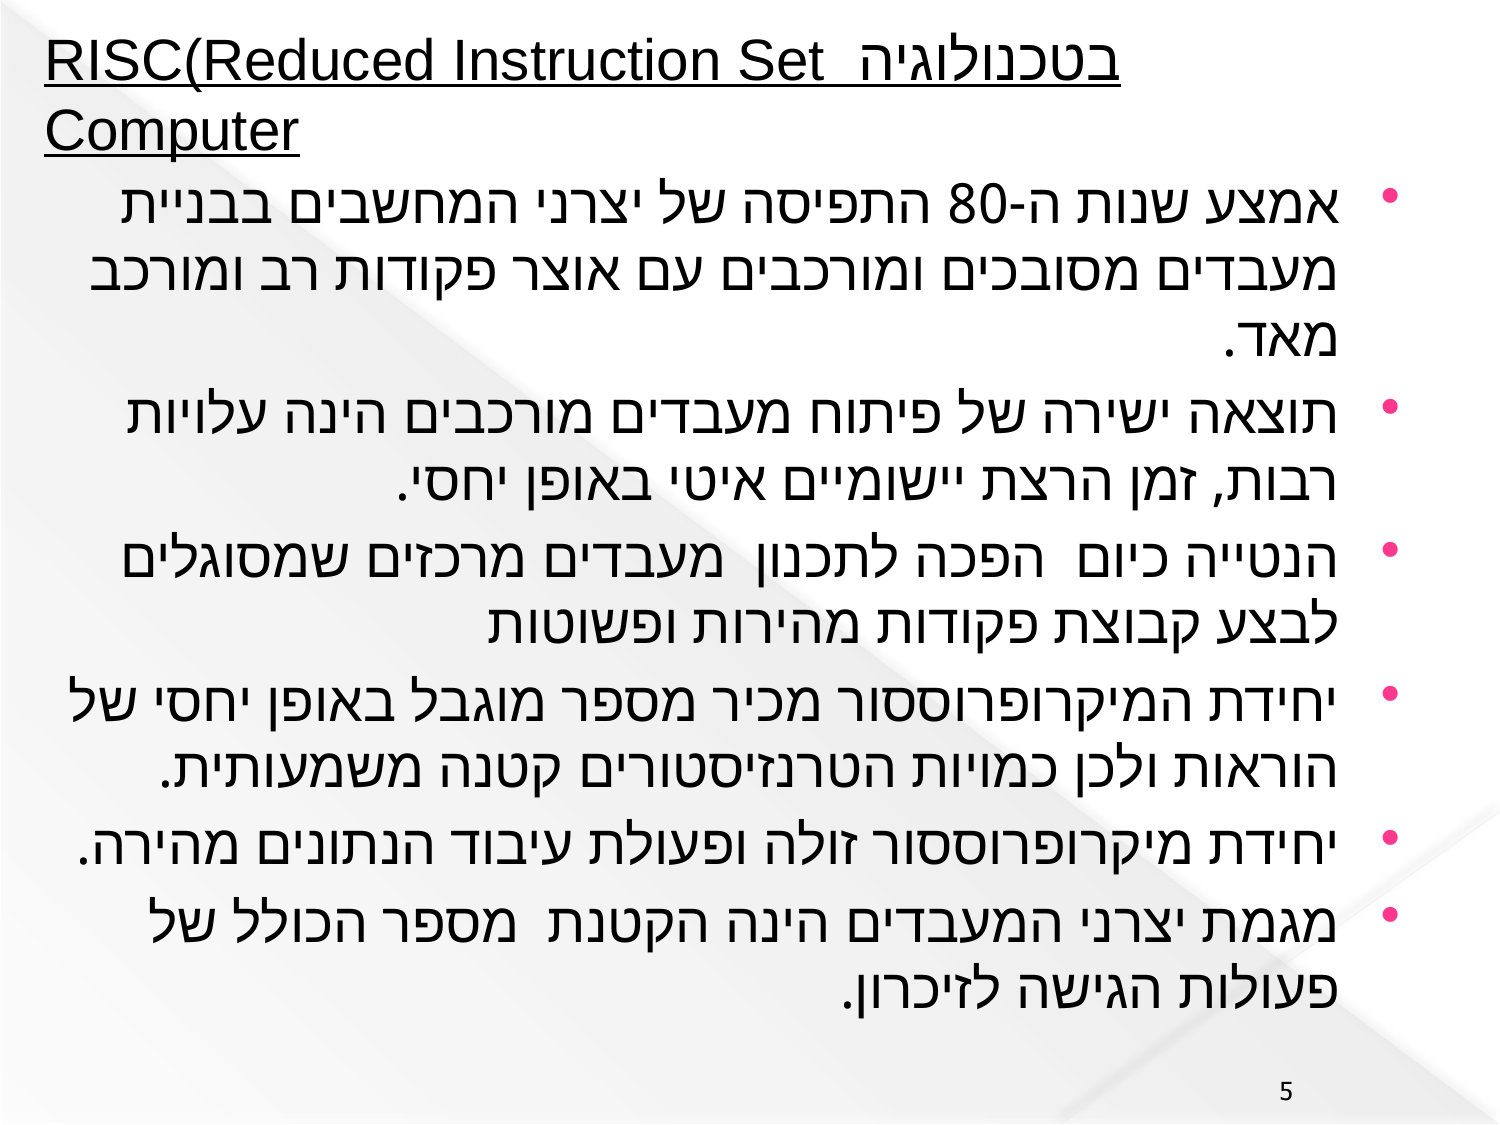

# בטכנולוגיה  RISC(Reduced Instruction Set Computer
אמצע שנות ה-80 התפיסה של יצרני המחשבים בבניית מעבדים מסובכים ומורכבים עם אוצר פקודות רב ומורכב מאד.
תוצאה ישירה של פיתוח מעבדים מורכבים הינה עלויות רבות, זמן הרצת יישומיים איטי באופן יחסי.
הנטייה כיום  הפכה לתכנון  מעבדים מרכזים שמסוגלים לבצע קבוצת פקודות מהירות ופשוטות
יחידת המיקרופרוססור מכיר מספר מוגבל באופן יחסי של הוראות ולכן כמויות הטרנזיסטורים קטנה משמעותית.
יחידת מיקרופרוססור זולה ופעולת עיבוד הנתונים מהירה.
מגמת יצרני המעבדים הינה הקטנת  מספר הכולל של פעולות הגישה לזיכרון.
5